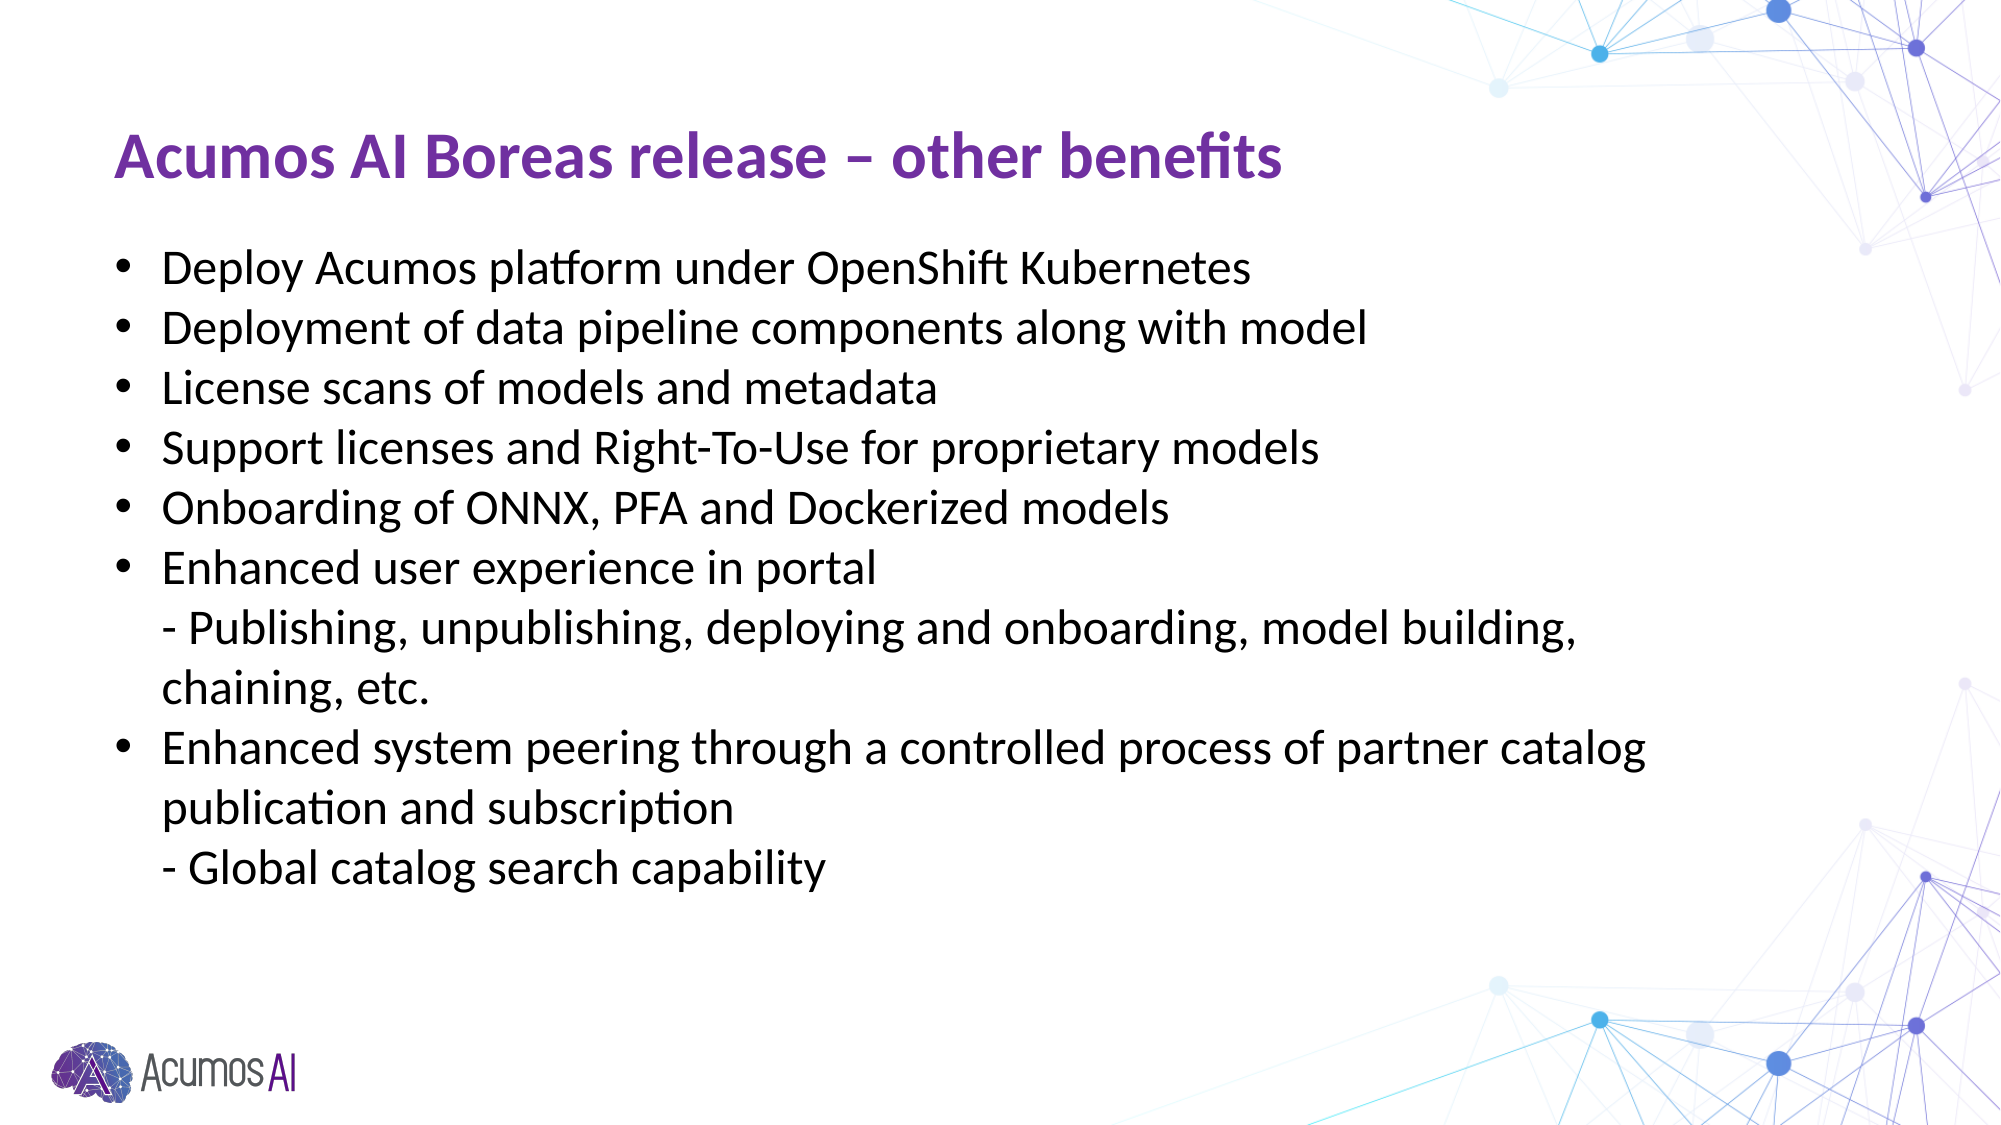

# Acumos AI Boreas release – other benefits
Deploy Acumos platform under OpenShift Kubernetes
Deployment of data pipeline components along with model
License scans of models and metadata
Support licenses and Right-To-Use for proprietary models
Onboarding of ONNX, PFA and Dockerized models
Enhanced user experience in portal
- Publishing, unpublishing, deploying and onboarding, model building, chaining, etc.
Enhanced system peering through a controlled process of partner catalog publication and subscription
- Global catalog search capability